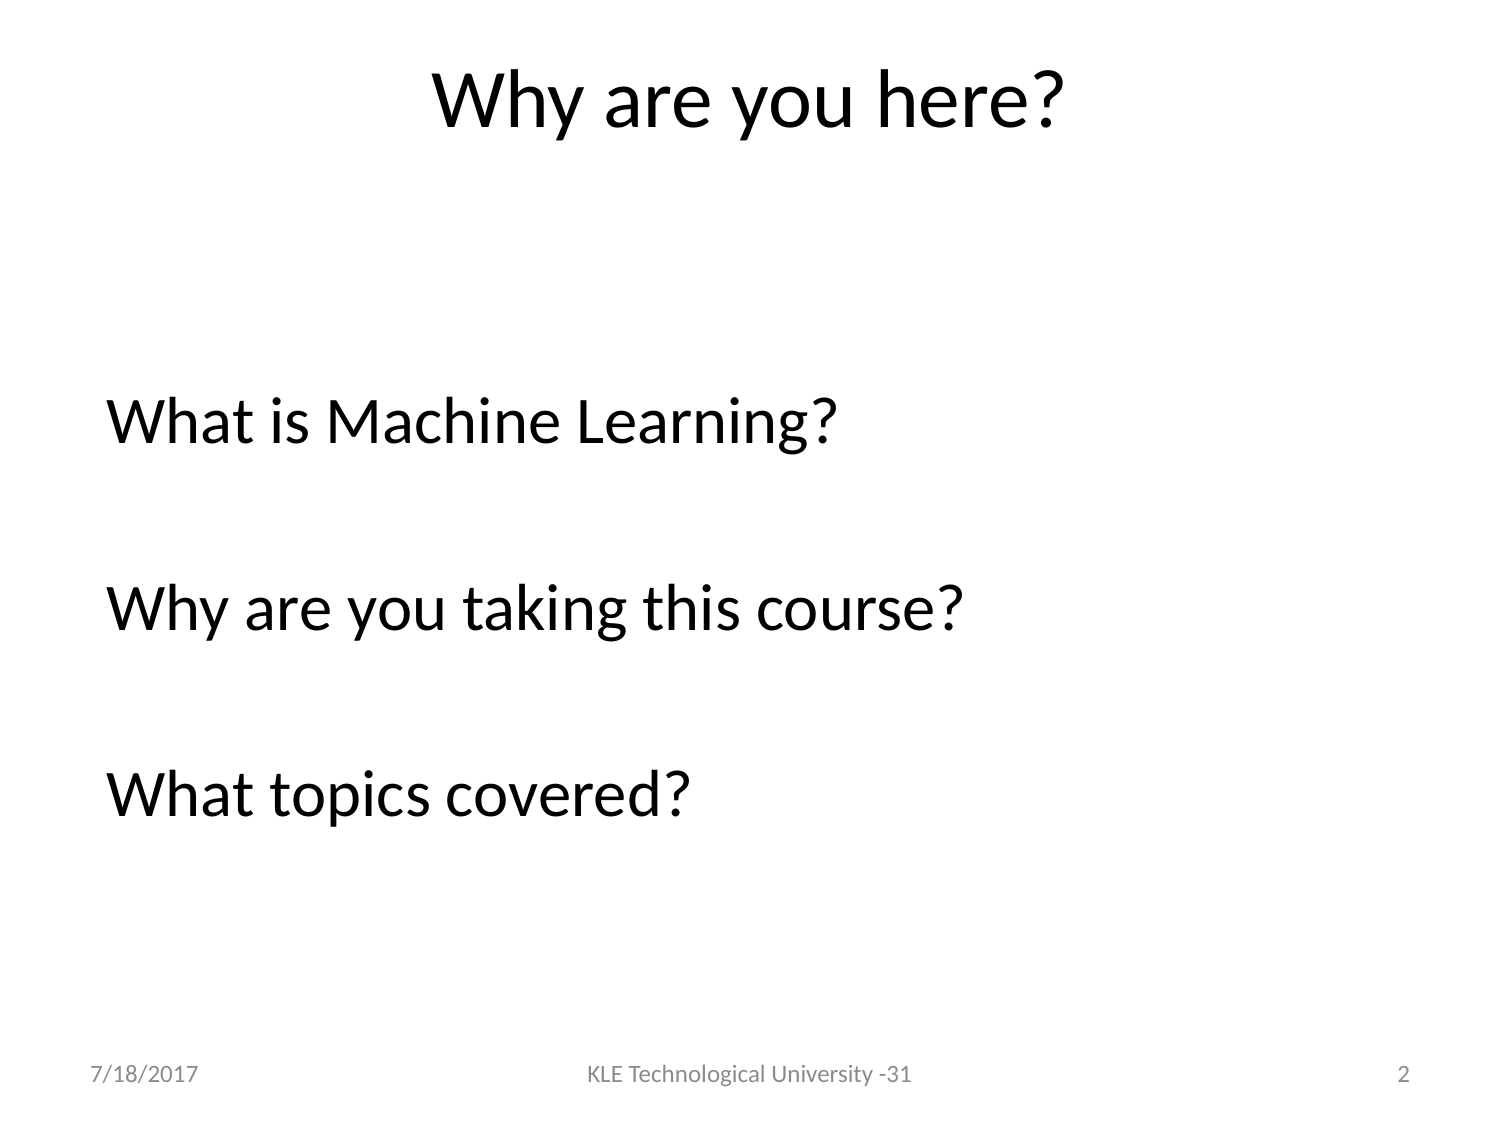

# Why are you here?

What is Machine Learning?

Why are you taking this course?

What topics covered?
7/18/2017
KLE Technological University -31
2